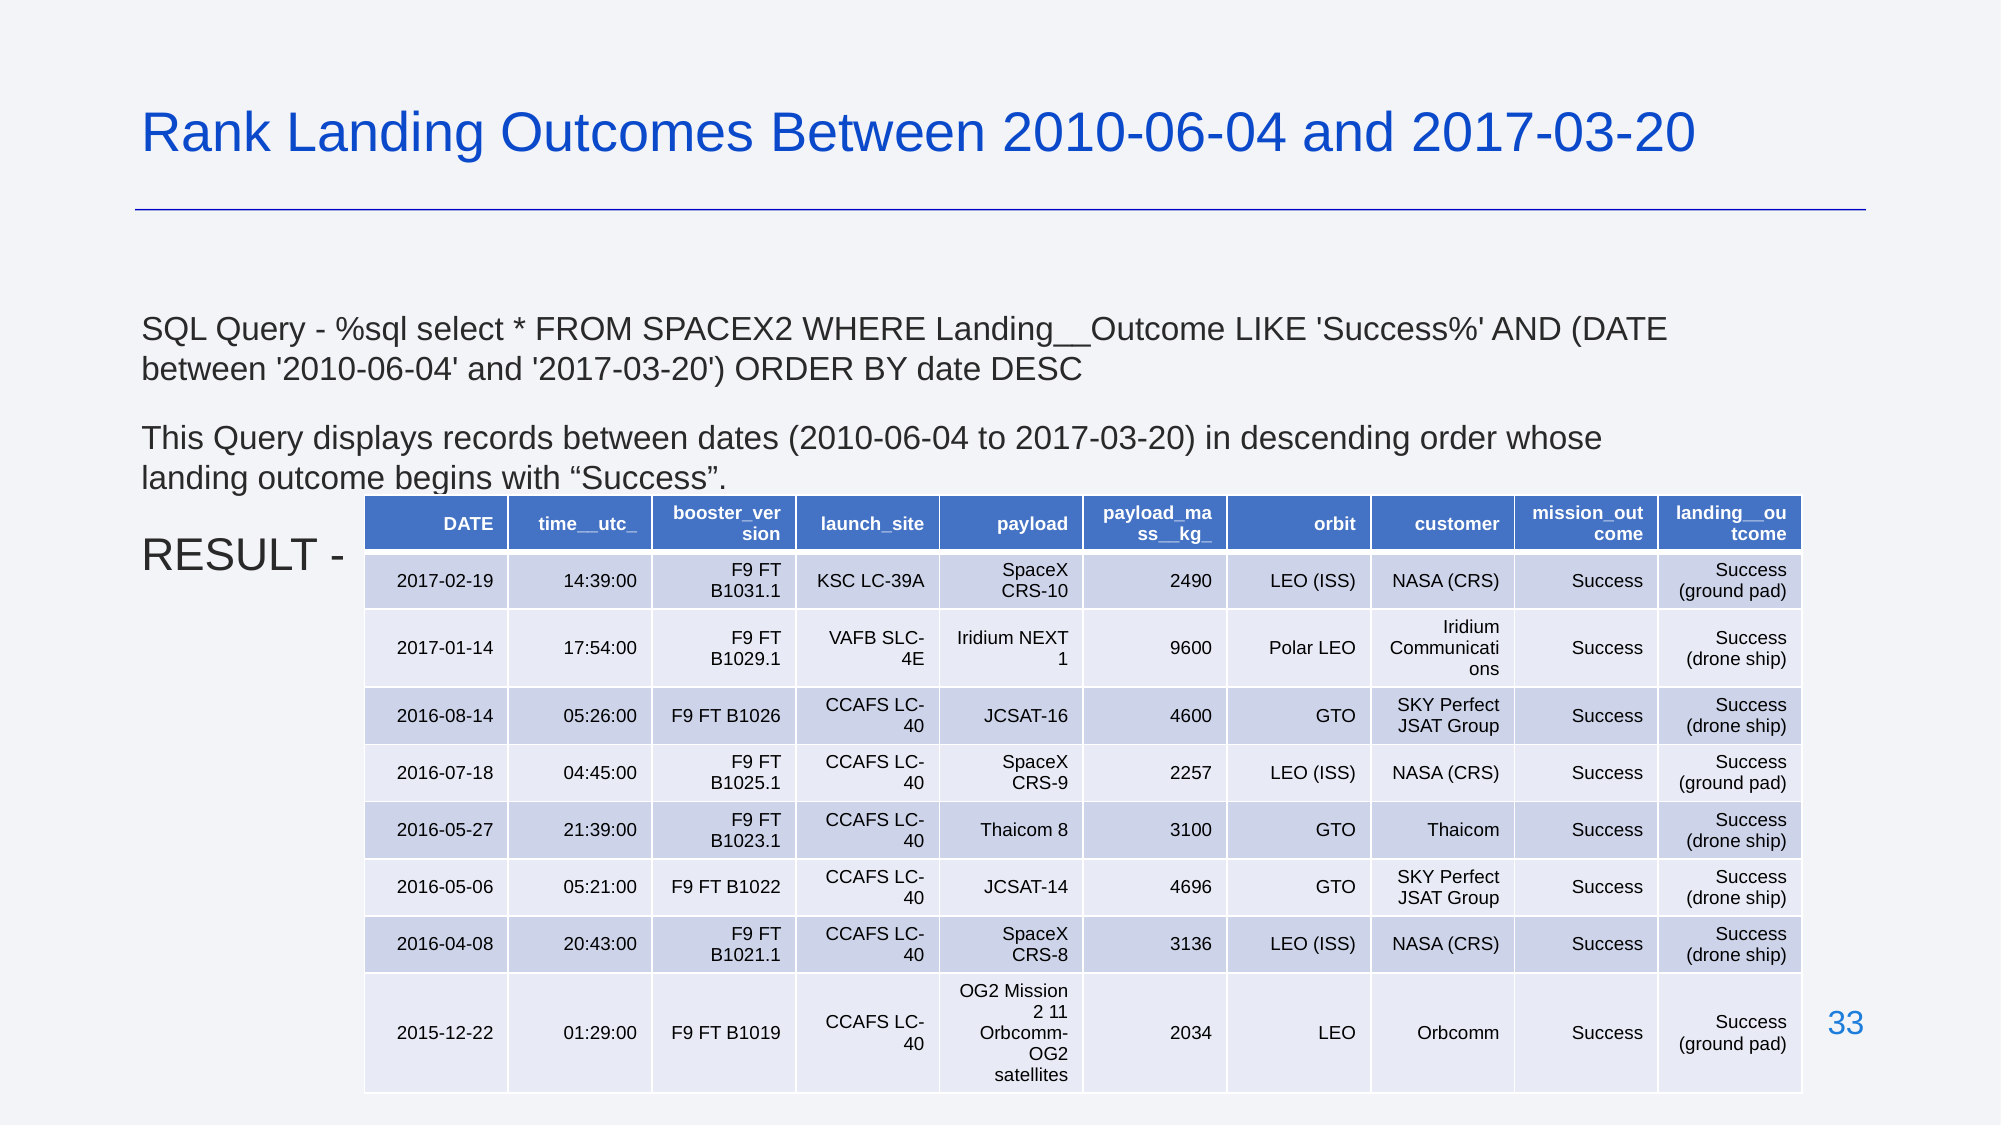

Rank Landing Outcomes Between 2010-06-04 and 2017-03-20
SQL Query - %sql select * FROM SPACEX2 WHERE Landing__Outcome LIKE 'Success%' AND (DATE between '2010-06-04' and '2017-03-20') ORDER BY date DESC
This Query displays records between dates (2010-06-04 to 2017-03-20) in descending order whose landing outcome begins with “Success”.
RESULT -
| DATE | time\_\_utc\_ | booster\_version | launch\_site | payload | payload\_mass\_\_kg\_ | orbit | customer | mission\_outcome | landing\_\_outcome |
| --- | --- | --- | --- | --- | --- | --- | --- | --- | --- |
| 2017-02-19 | 14:39:00 | F9 FT B1031.1 | KSC LC-39A | SpaceX CRS-10 | 2490 | LEO (ISS) | NASA (CRS) | Success | Success (ground pad) |
| 2017-01-14 | 17:54:00 | F9 FT B1029.1 | VAFB SLC-4E | Iridium NEXT 1 | 9600 | Polar LEO | Iridium Communications | Success | Success (drone ship) |
| 2016-08-14 | 05:26:00 | F9 FT B1026 | CCAFS LC-40 | JCSAT-16 | 4600 | GTO | SKY Perfect JSAT Group | Success | Success (drone ship) |
| 2016-07-18 | 04:45:00 | F9 FT B1025.1 | CCAFS LC-40 | SpaceX CRS-9 | 2257 | LEO (ISS) | NASA (CRS) | Success | Success (ground pad) |
| 2016-05-27 | 21:39:00 | F9 FT B1023.1 | CCAFS LC-40 | Thaicom 8 | 3100 | GTO | Thaicom | Success | Success (drone ship) |
| 2016-05-06 | 05:21:00 | F9 FT B1022 | CCAFS LC-40 | JCSAT-14 | 4696 | GTO | SKY Perfect JSAT Group | Success | Success (drone ship) |
| 2016-04-08 | 20:43:00 | F9 FT B1021.1 | CCAFS LC-40 | SpaceX CRS-8 | 3136 | LEO (ISS) | NASA (CRS) | Success | Success (drone ship) |
| 2015-12-22 | 01:29:00 | F9 FT B1019 | CCAFS LC-40 | OG2 Mission 2 11 Orbcomm-OG2 satellites | 2034 | LEO | Orbcomm | Success | Success (ground pad) |
33